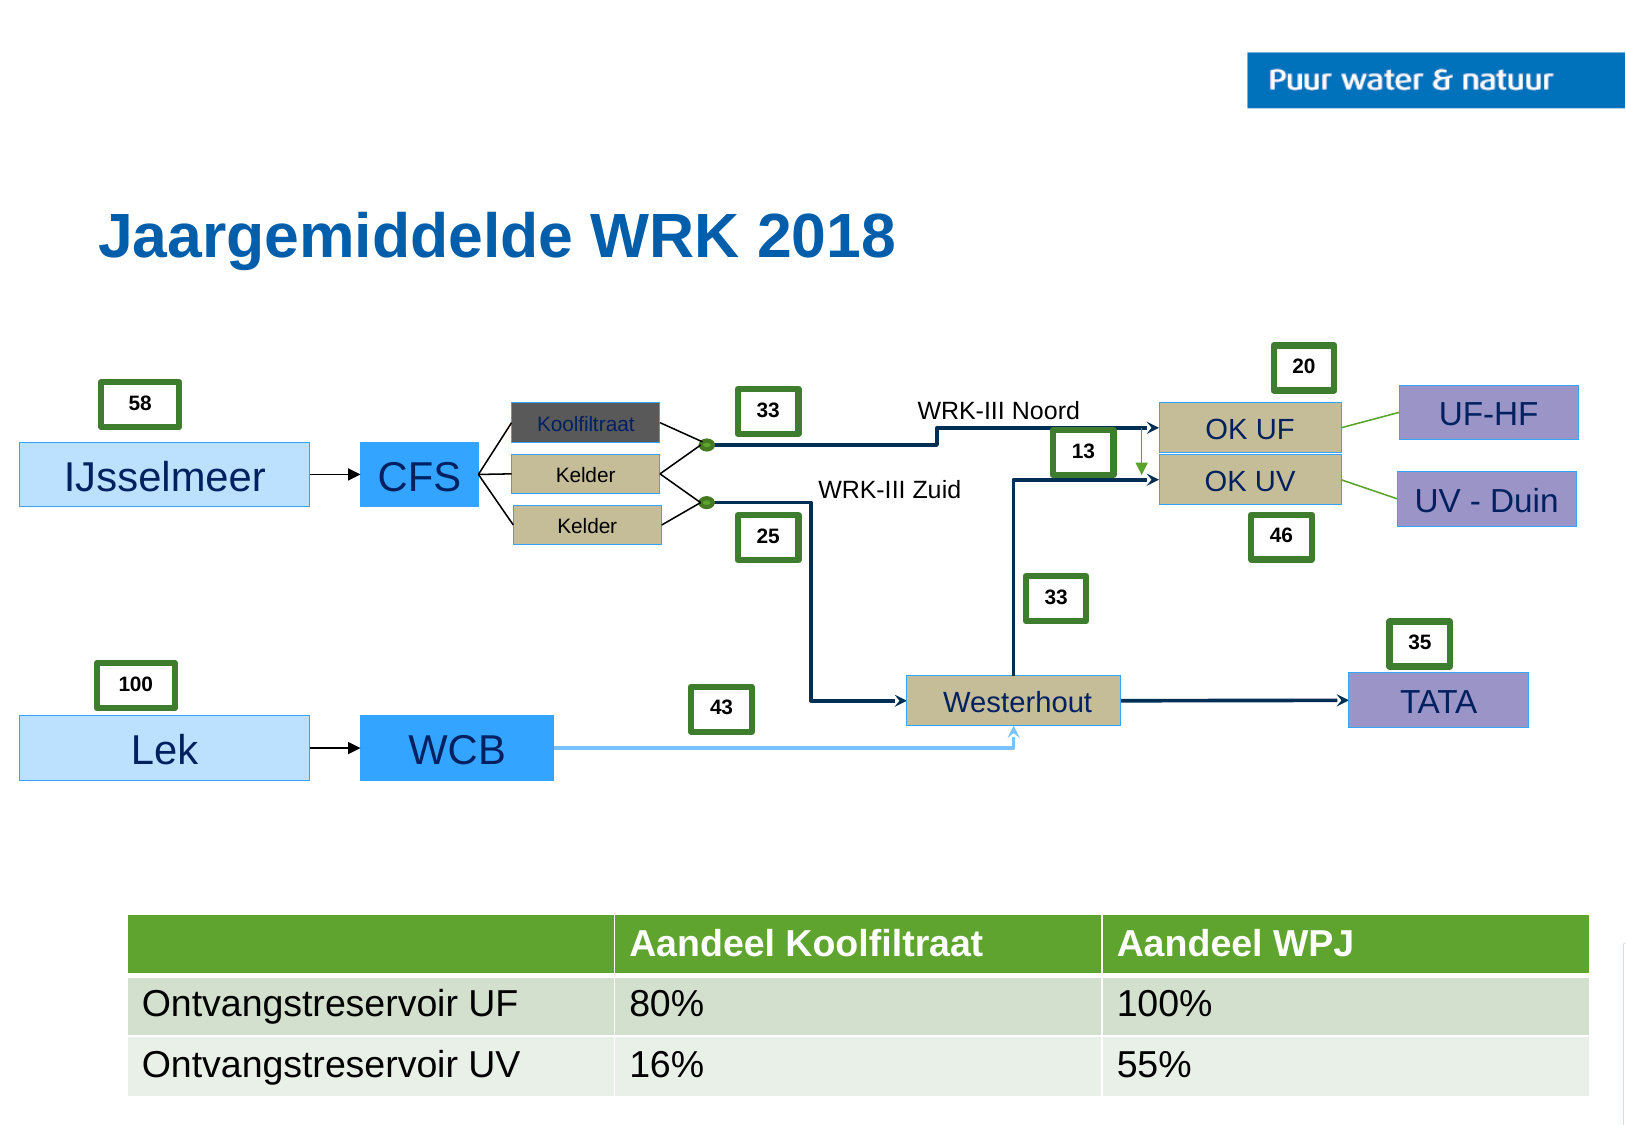

# Jaargemiddelde WRK 2018
20
58
UF-HF
WRK-III Noord
33
Koolfiltraat
OK UF
13

IJsselmeer
CFS
Kelder
OK UV
WRK-III Zuid
UV - Duin

Kelder
46
25
33
35
100
TATA
 Westerhout
43
Lek
WCB
|  | Aandeel Koolfiltraat | Aandeel WPJ |
| --- | --- | --- |
| Ontvangstreservoir UF | 80% | 100% |
| Ontvangstreservoir UV | 16% | 55% |